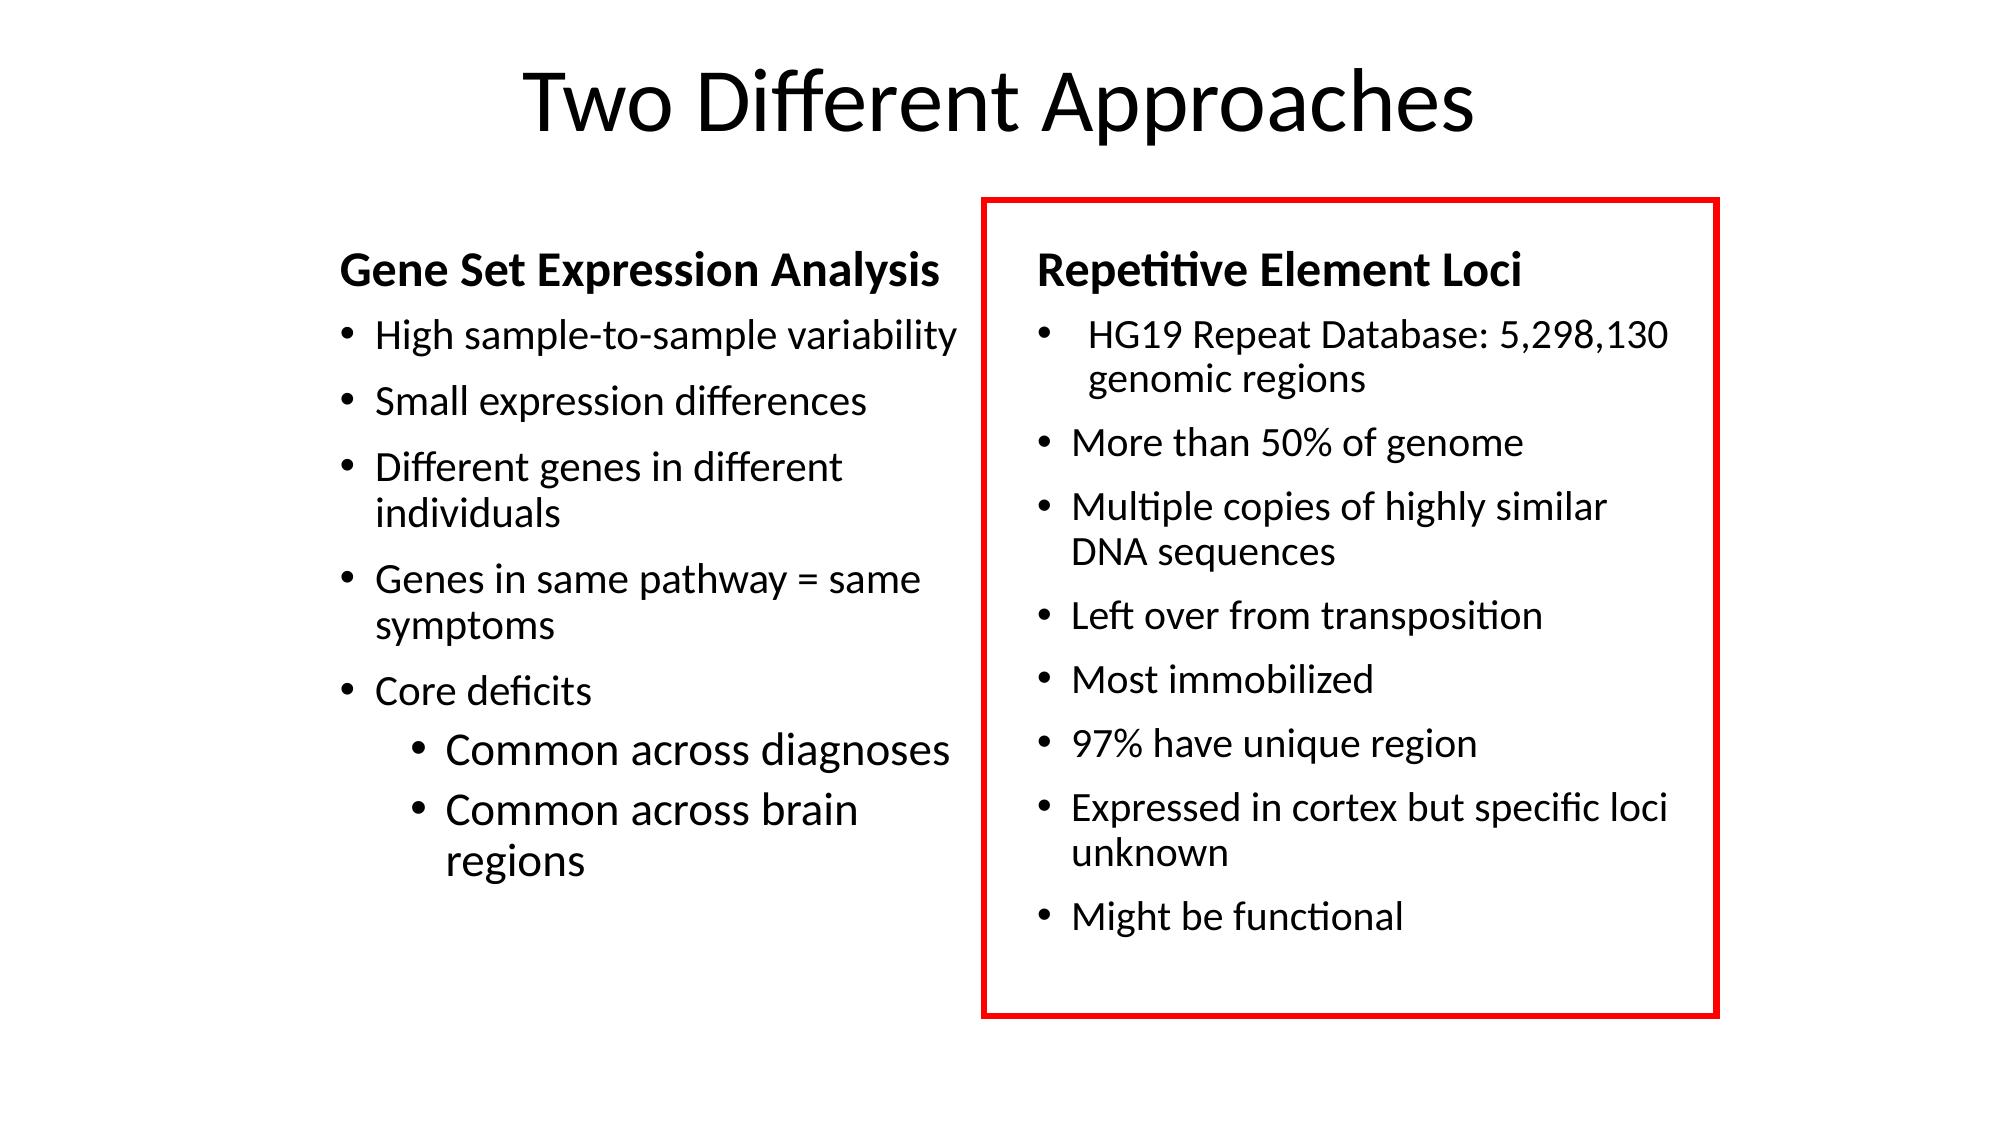

# Two Different Approaches
Gene Set Expression Analysis

Repetitive Element Loci
High sample-to-sample variability
Small expression differences
Different genes in different individuals
Genes in same pathway = same symptoms
Core deficits
Common across diagnoses
Common across brain regions

HG19 Repeat Database: 5,298,130 genomic regions
More than 50% of genome
Multiple copies of highly similar DNA sequences
Left over from transposition
Most immobilized
97% have unique region
Expressed in cortex but specific loci unknown
Might be functional